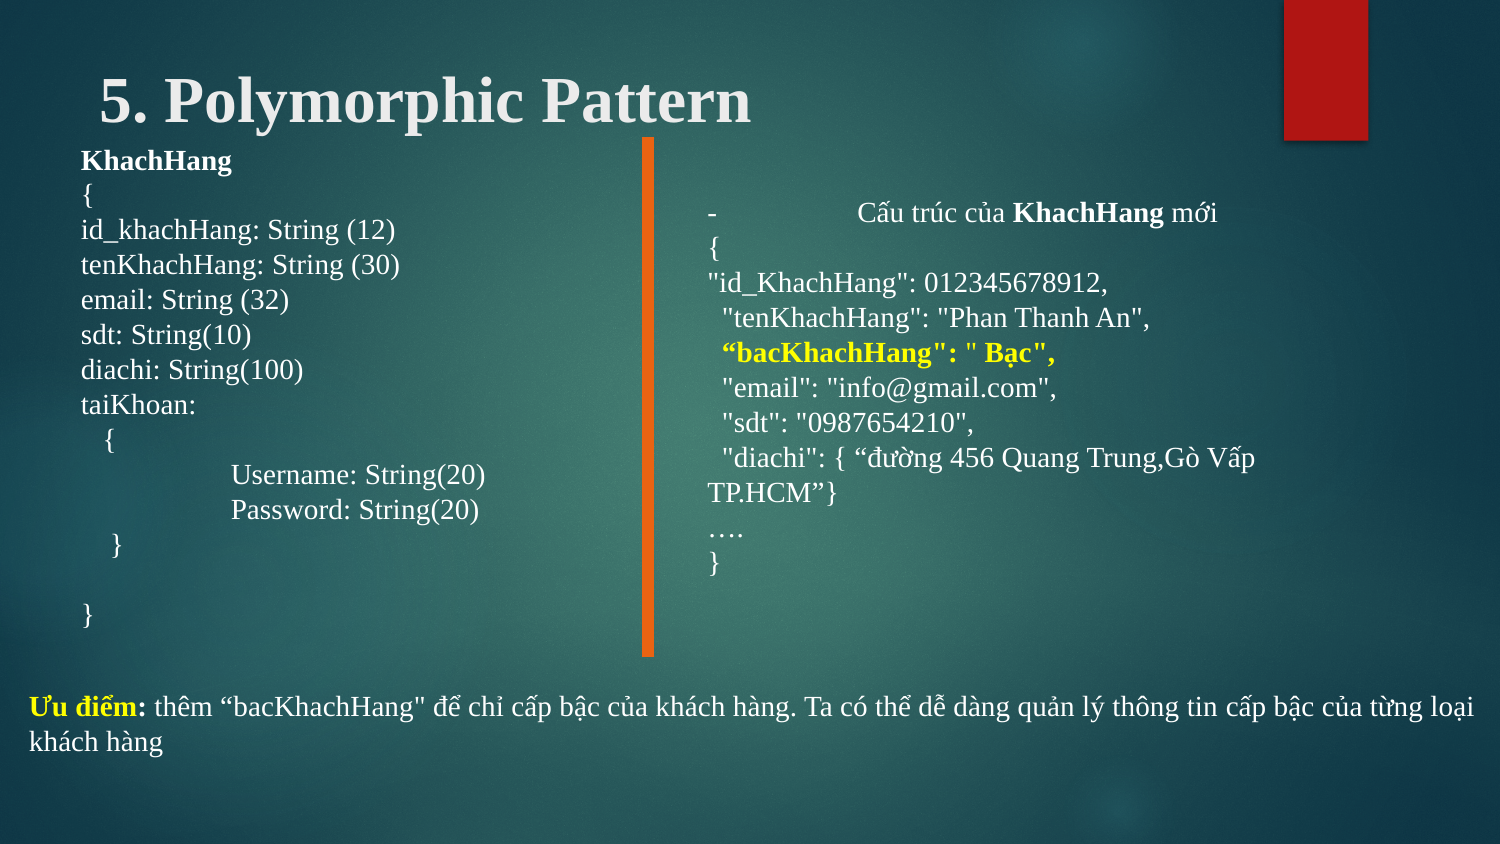

# 5. Polymorphic Pattern
KhachHang
{
id_khachHang: String (12)
tenKhachHang: String (30)
email: String (32)
sdt: String(10)
diachi: String(100)
taiKhoan:
   {
	Username: String(20)		Password: String(20)
    }

}

-	Cấu trúc của KhachHang mới
{
"id_KhachHang": 012345678912,
  "tenKhachHang": "Phan Thanh An",
  “bacKhachHang": " Bạc",
  "email": "info@gmail.com",
  "sdt": "0987654210",
  "diachi": { “đường 456 Quang Trung,Gò Vấp TP.HCM”}
….
}
Ưu điểm: thêm “bacKhachHang" để chỉ cấp bậc của khách hàng. Ta có thể dễ dàng quản lý thông tin cấp bậc của từng loại khách hàng